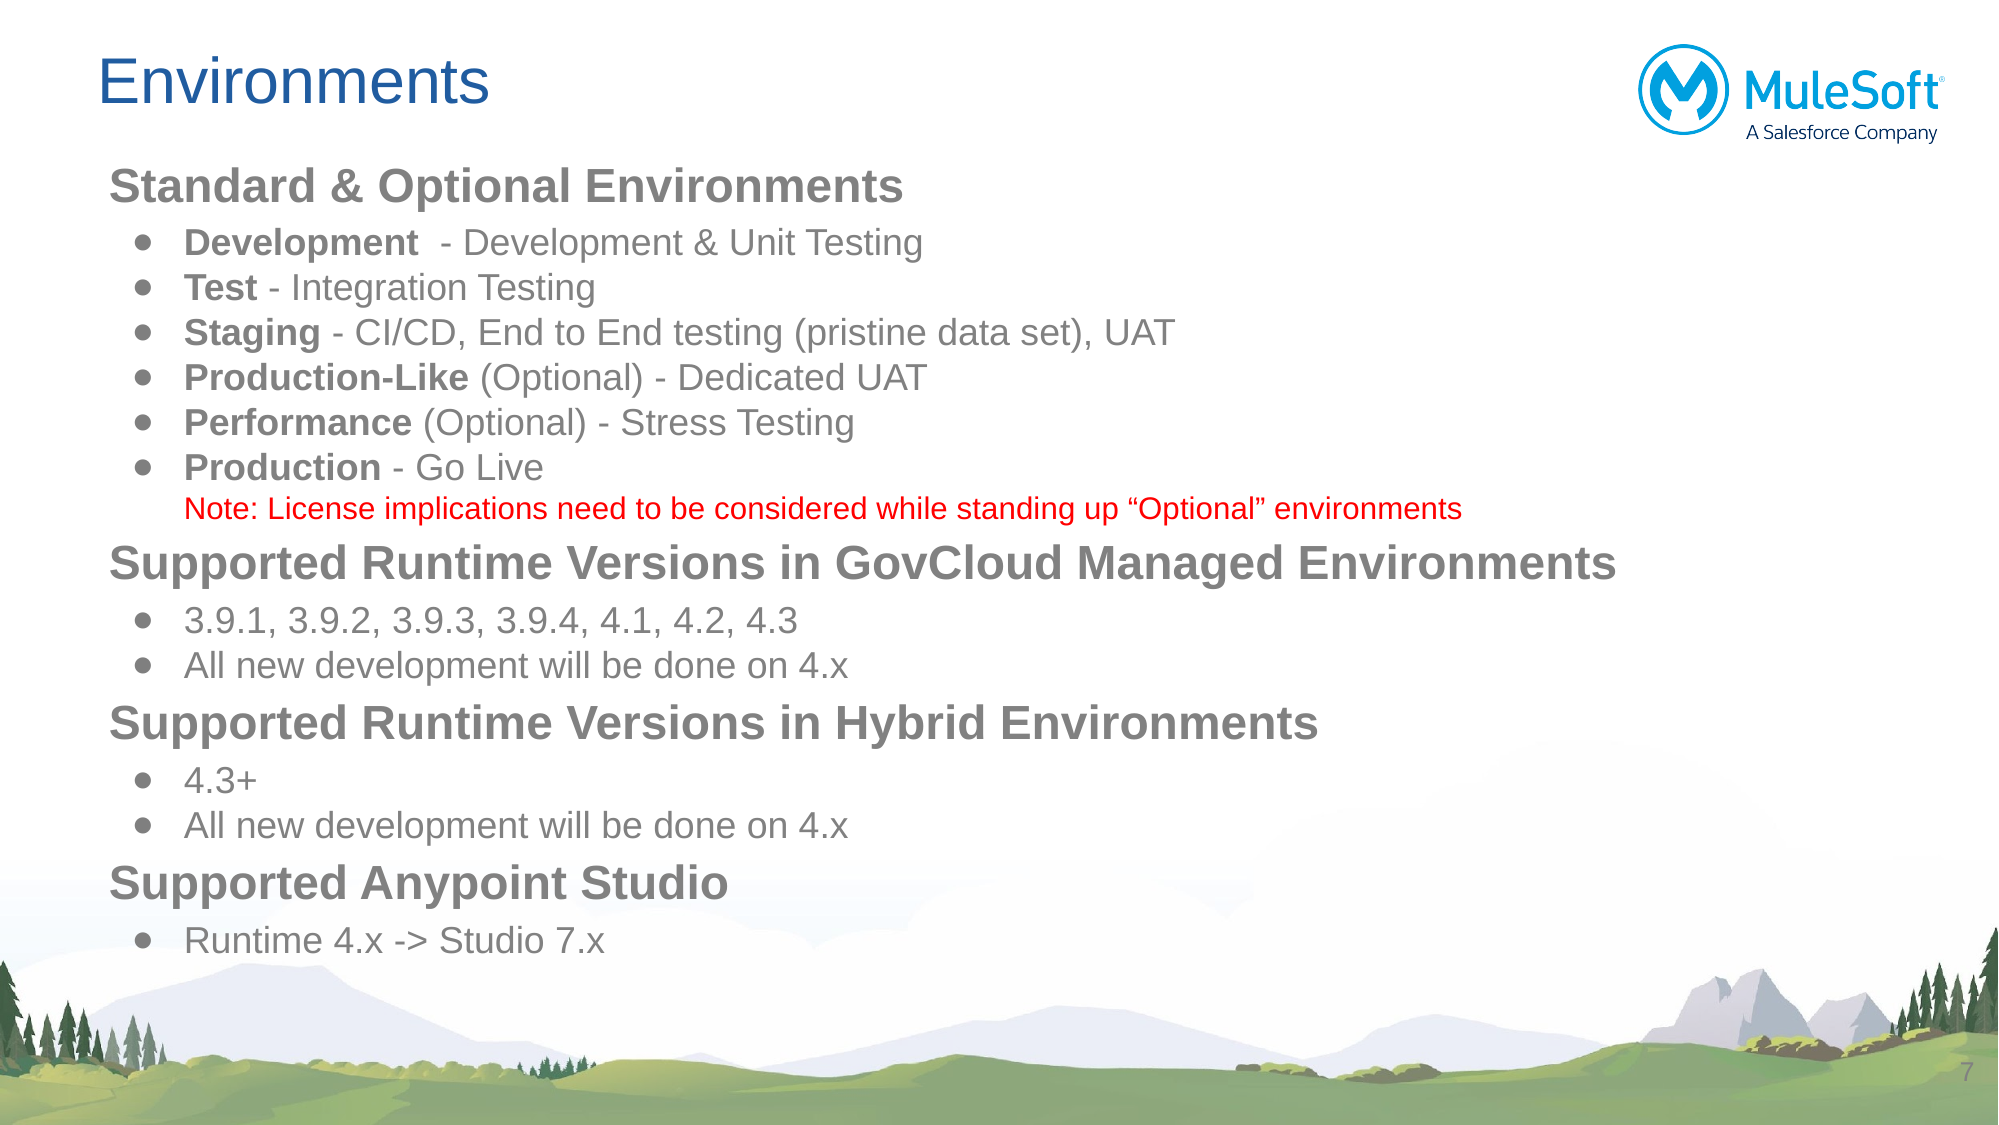

# Environments
Standard & Optional Environments
Development  - Development & Unit Testing
Test - Integration Testing
Staging - CI/CD, End to End testing (pristine data set), UAT
Production-Like (Optional) - Dedicated UAT
Performance (Optional) - Stress Testing
Production - Go Live
Note: License implications need to be considered while standing up “Optional” environments
Supported Runtime Versions in GovCloud Managed Environments
3.9.1, 3.9.2, 3.9.3, 3.9.4, 4.1, 4.2, 4.3
All new development will be done on 4.x
Supported Runtime Versions in Hybrid Environments
4.3+
All new development will be done on 4.x
Supported Anypoint Studio
Runtime 4.x -> Studio 7.x

7